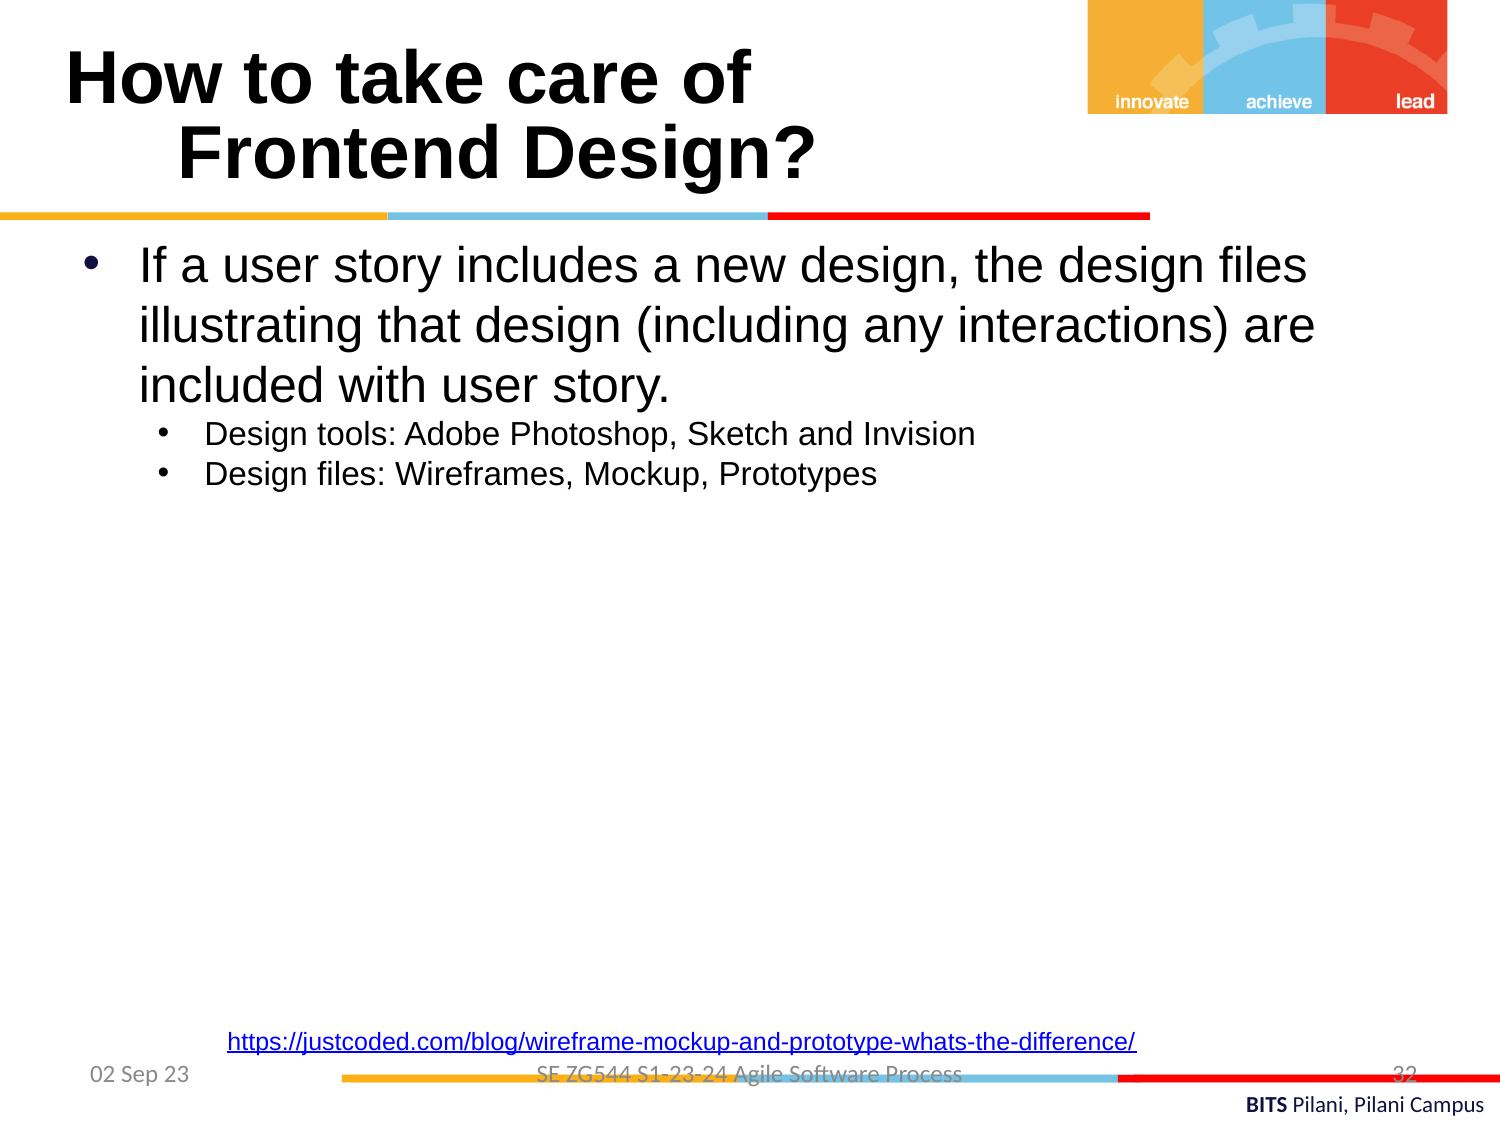

How to take care of Frontend Design?
If a user story includes a new design, the design files illustrating that design (including any interactions) are included with user story.
Design tools: Adobe Photoshop, Sketch and Invision
Design files: Wireframes, Mockup, Prototypes
https://justcoded.com/blog/wireframe-mockup-and-prototype-whats-the-difference/
32
02 Sep 23
SE ZG544 S1-23-24 Agile Software Process